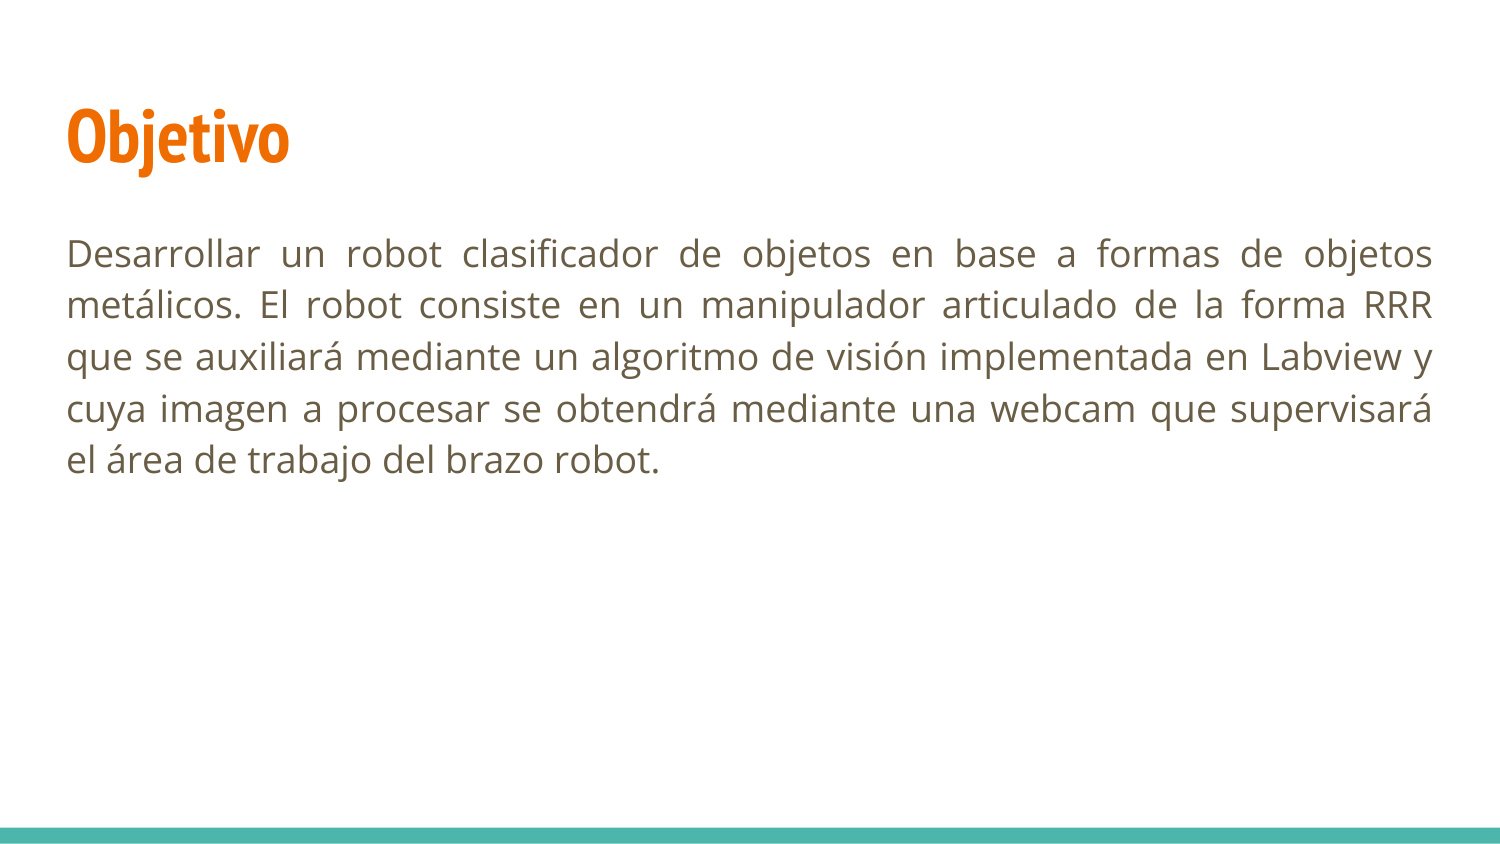

# Objetivo
Desarrollar un robot clasificador de objetos en base a formas de objetos metálicos. El robot consiste en un manipulador articulado de la forma RRR que se auxiliará mediante un algoritmo de visión implementada en Labview y cuya imagen a procesar se obtendrá mediante una webcam que supervisará el área de trabajo del brazo robot.